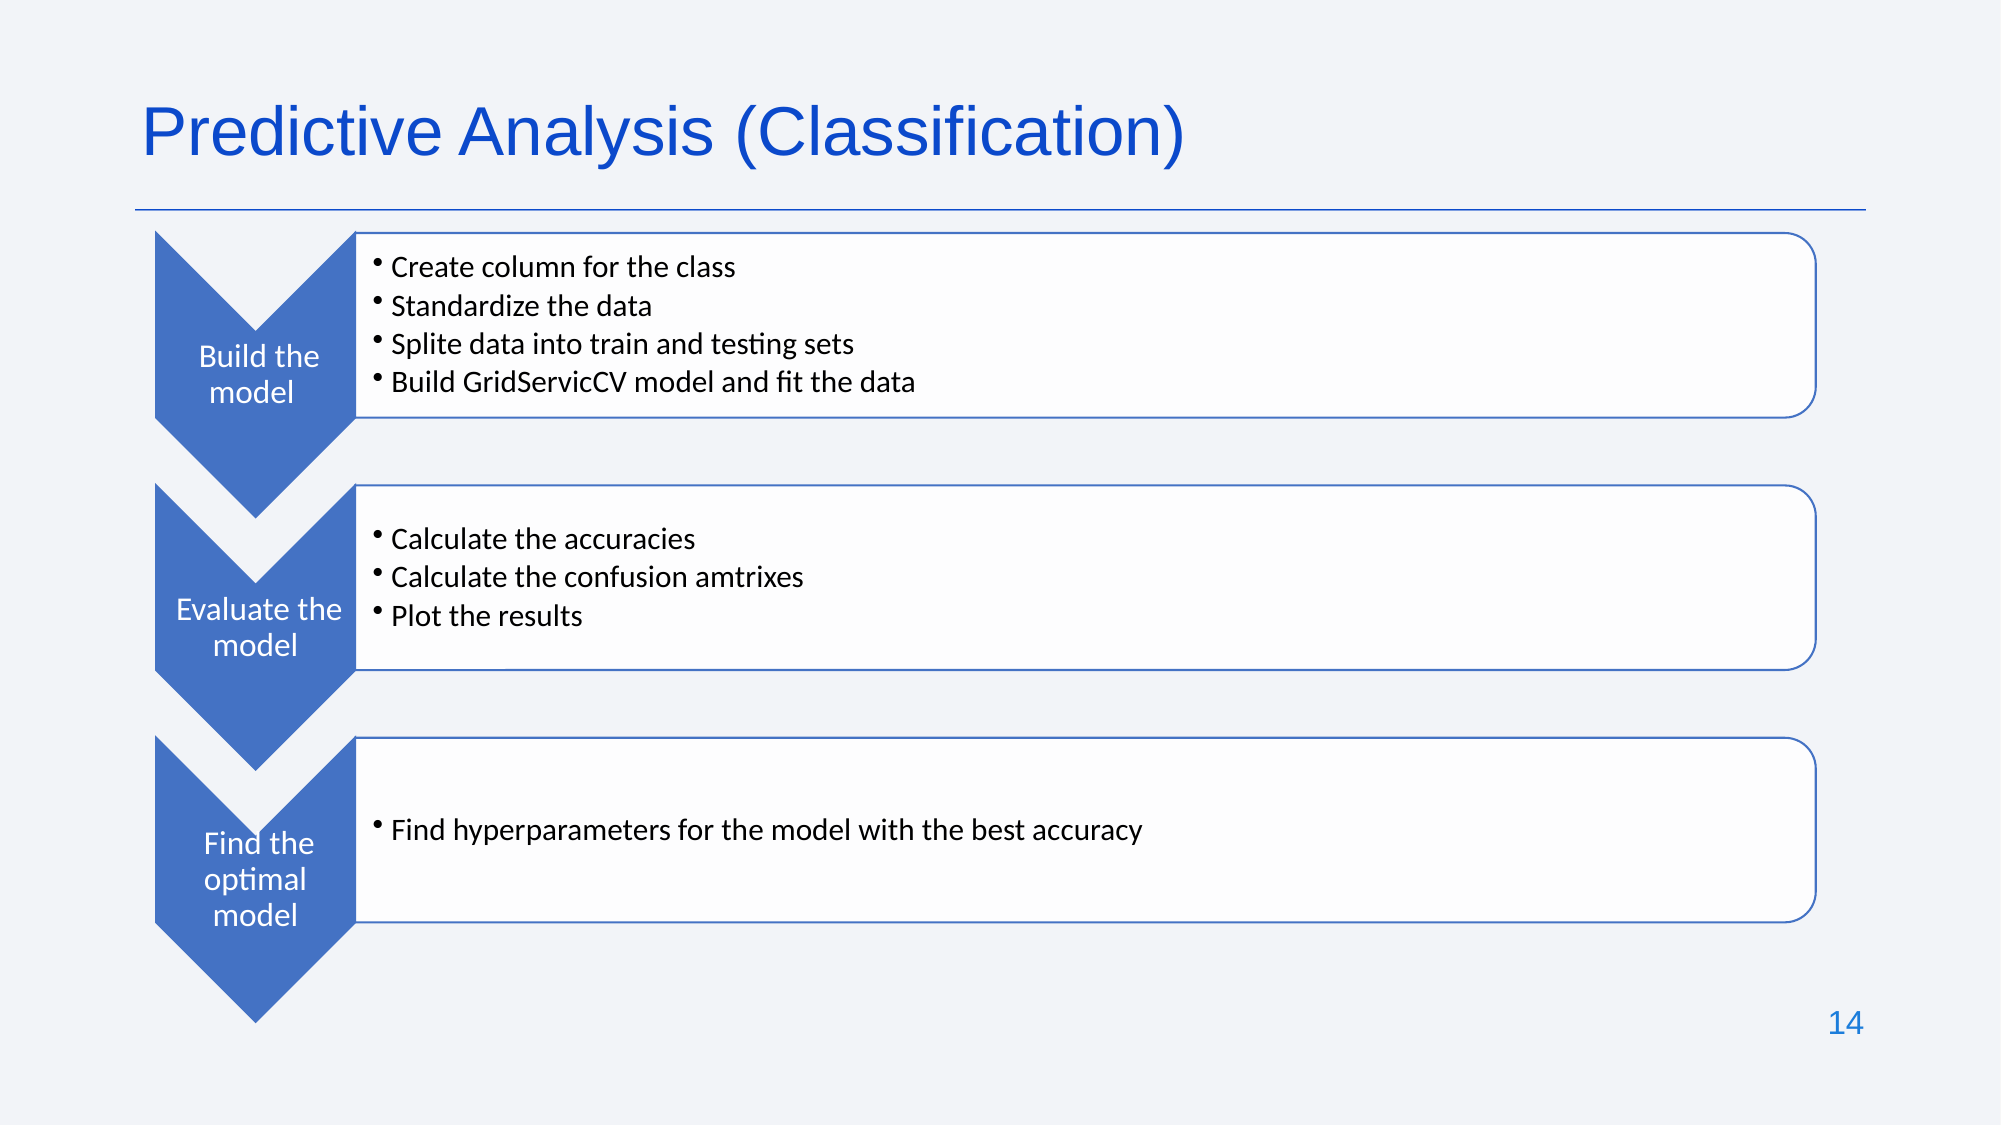

Predictive Analysis (Classification)
 Build the model
Create column for the class
Standardize the data
Splite data into train and testing sets
Build GridServicCV model and fit the data
 Evaluate the model
Calculate the accuracies
Calculate the confusion amtrixes
Plot the results
 Find the optimal model
Find hyperparameters for the model with the best accuracy

14